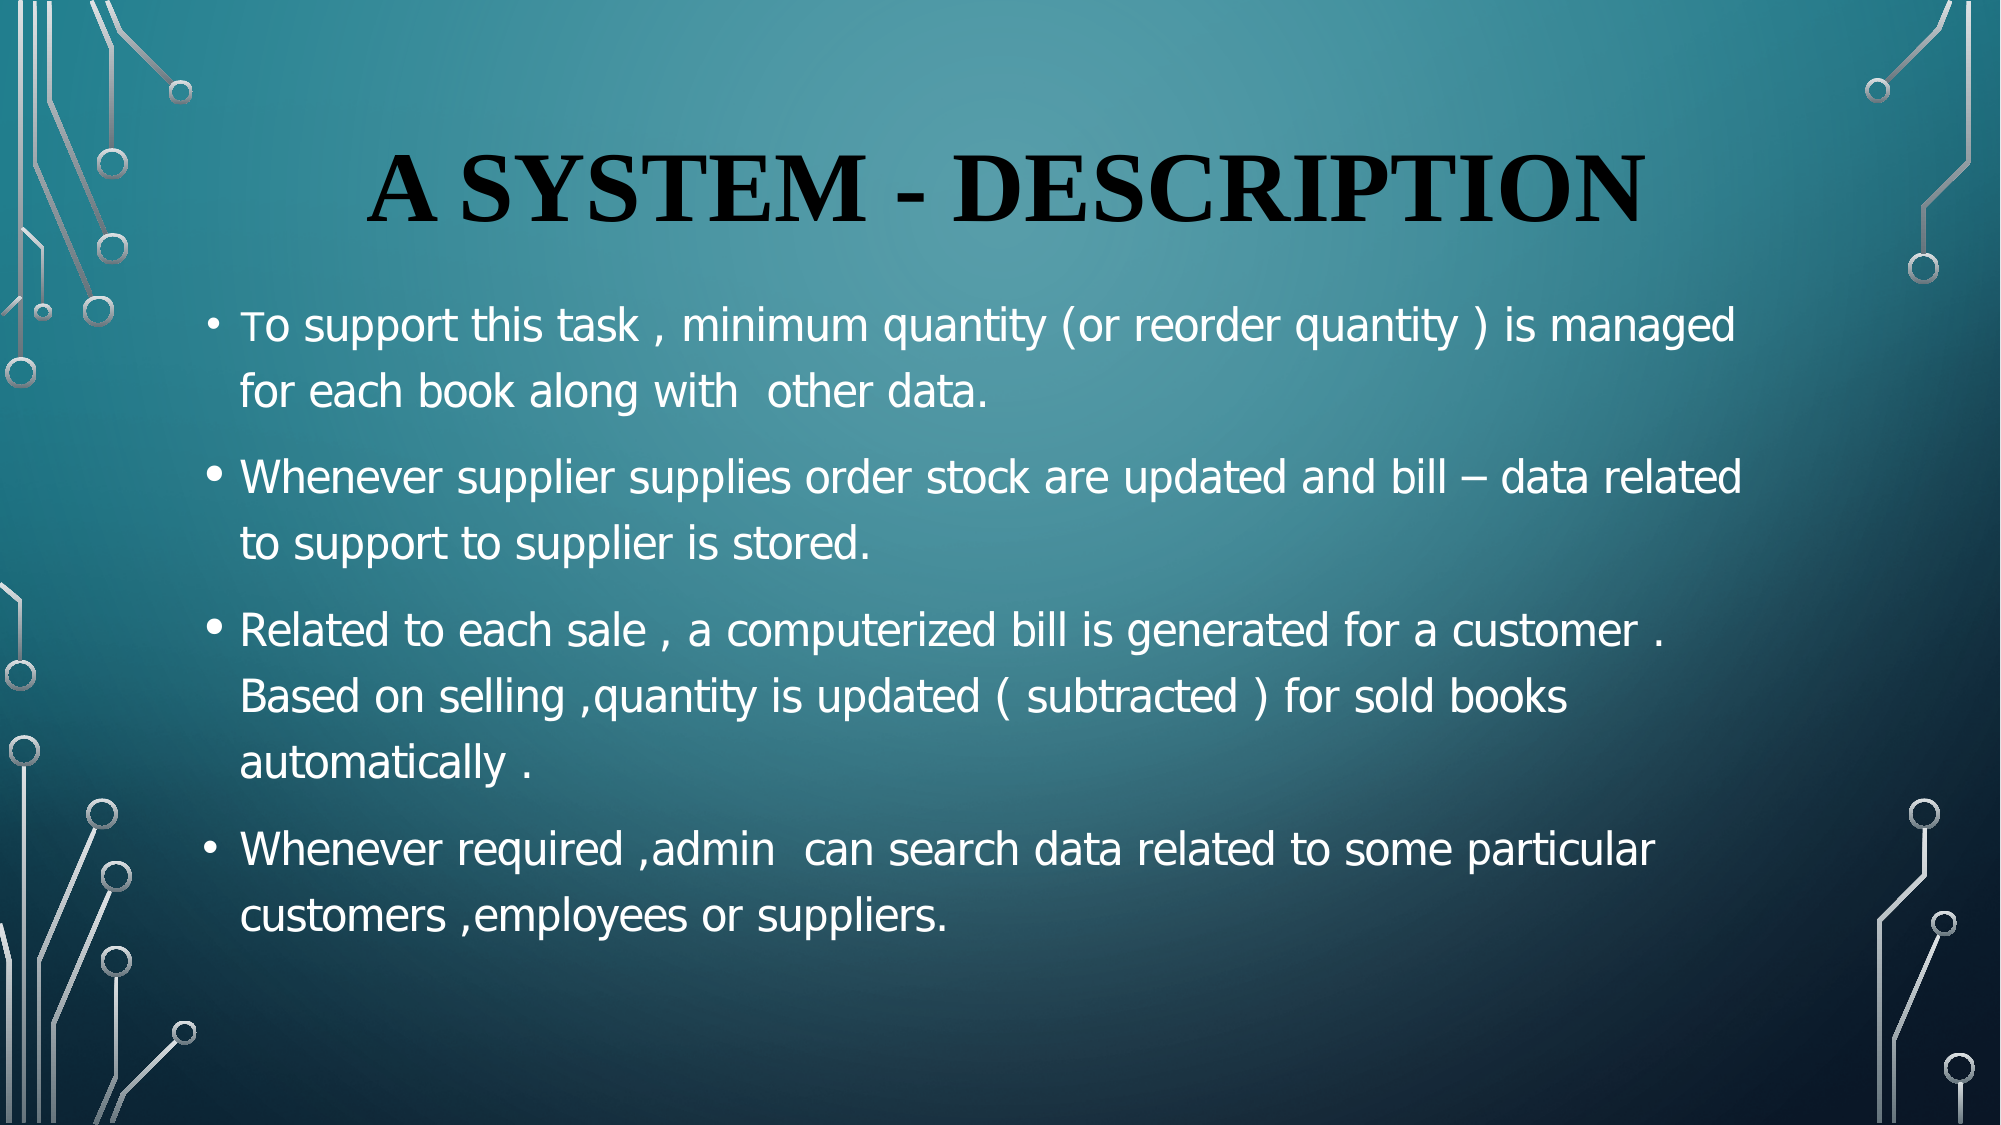

# A SYSTEM - DESCRIPTION
To support this task , minimum quantity (or reorder quantity ) is managed for each book along with  other data.
Whenever supplier supplies order stock are updated and bill – data related to support to supplier is stored.
Related to each sale , a computerized bill is generated for a customer . Based on selling ,quantity is updated ( subtracted ) for sold books automatically .
Whenever required ,admin  can search data related to some particular customers ,employees or suppliers.